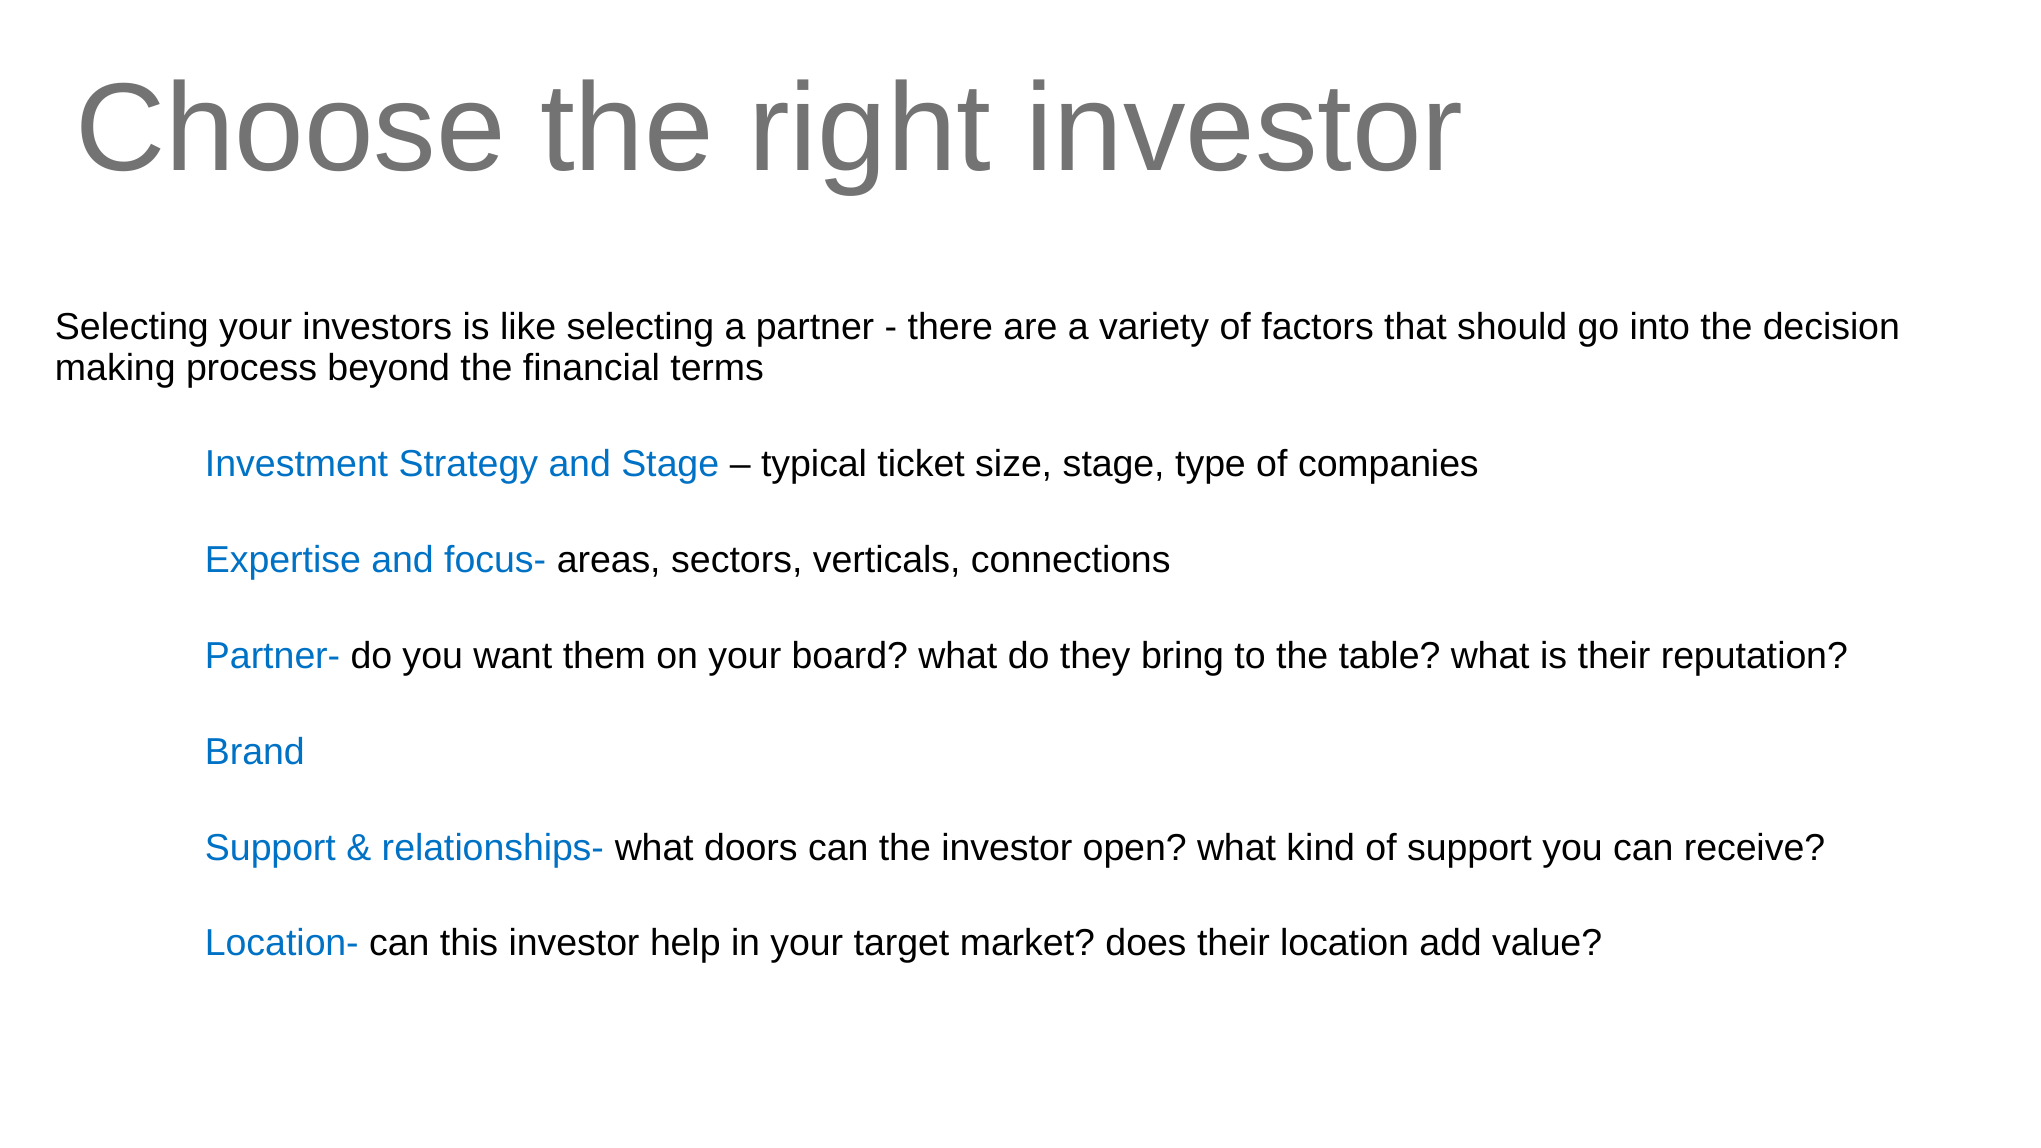

The flow of ideas, money, and equity
Choose the right investor
# The flow of ideas, money, and equity
Selecting your investors is like selecting a partner - there are a variety of factors that should go into the decision making process beyond the financial terms

	Investment Strategy and Stage – typical ticket size, stage, type of companies

	Expertise and focus- areas, sectors, verticals, connections

	Partner- do you want them on your board? what do they bring to the table? what is their reputation?

	Brand

	Support & relationships- what doors can the investor open? what kind of support you can receive?

	Location- can this investor help in your target market? does their location add value?